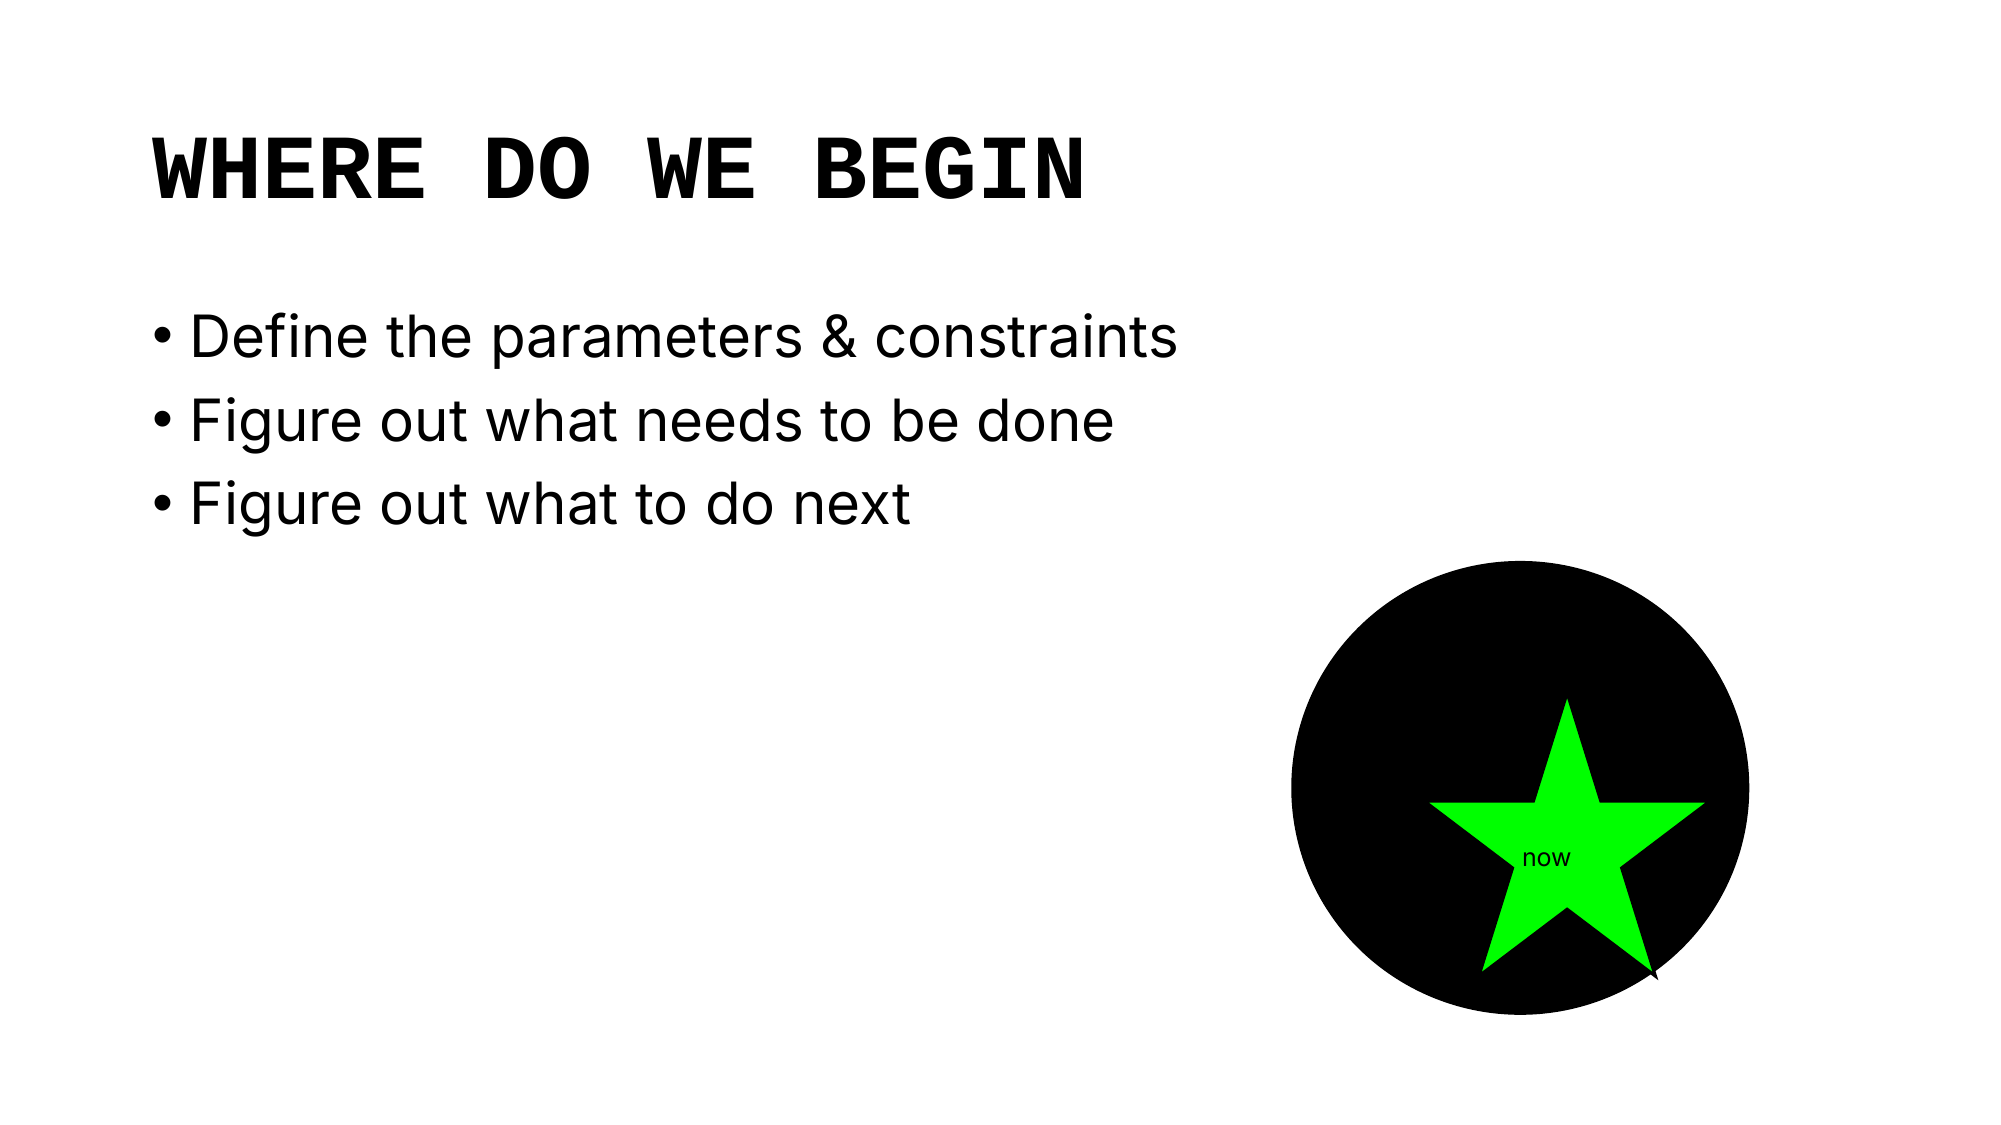

# WHERE DO WE BEGIN
Define the parameters & constraints
Figure out what needs to be done
Figure out what to do next

now